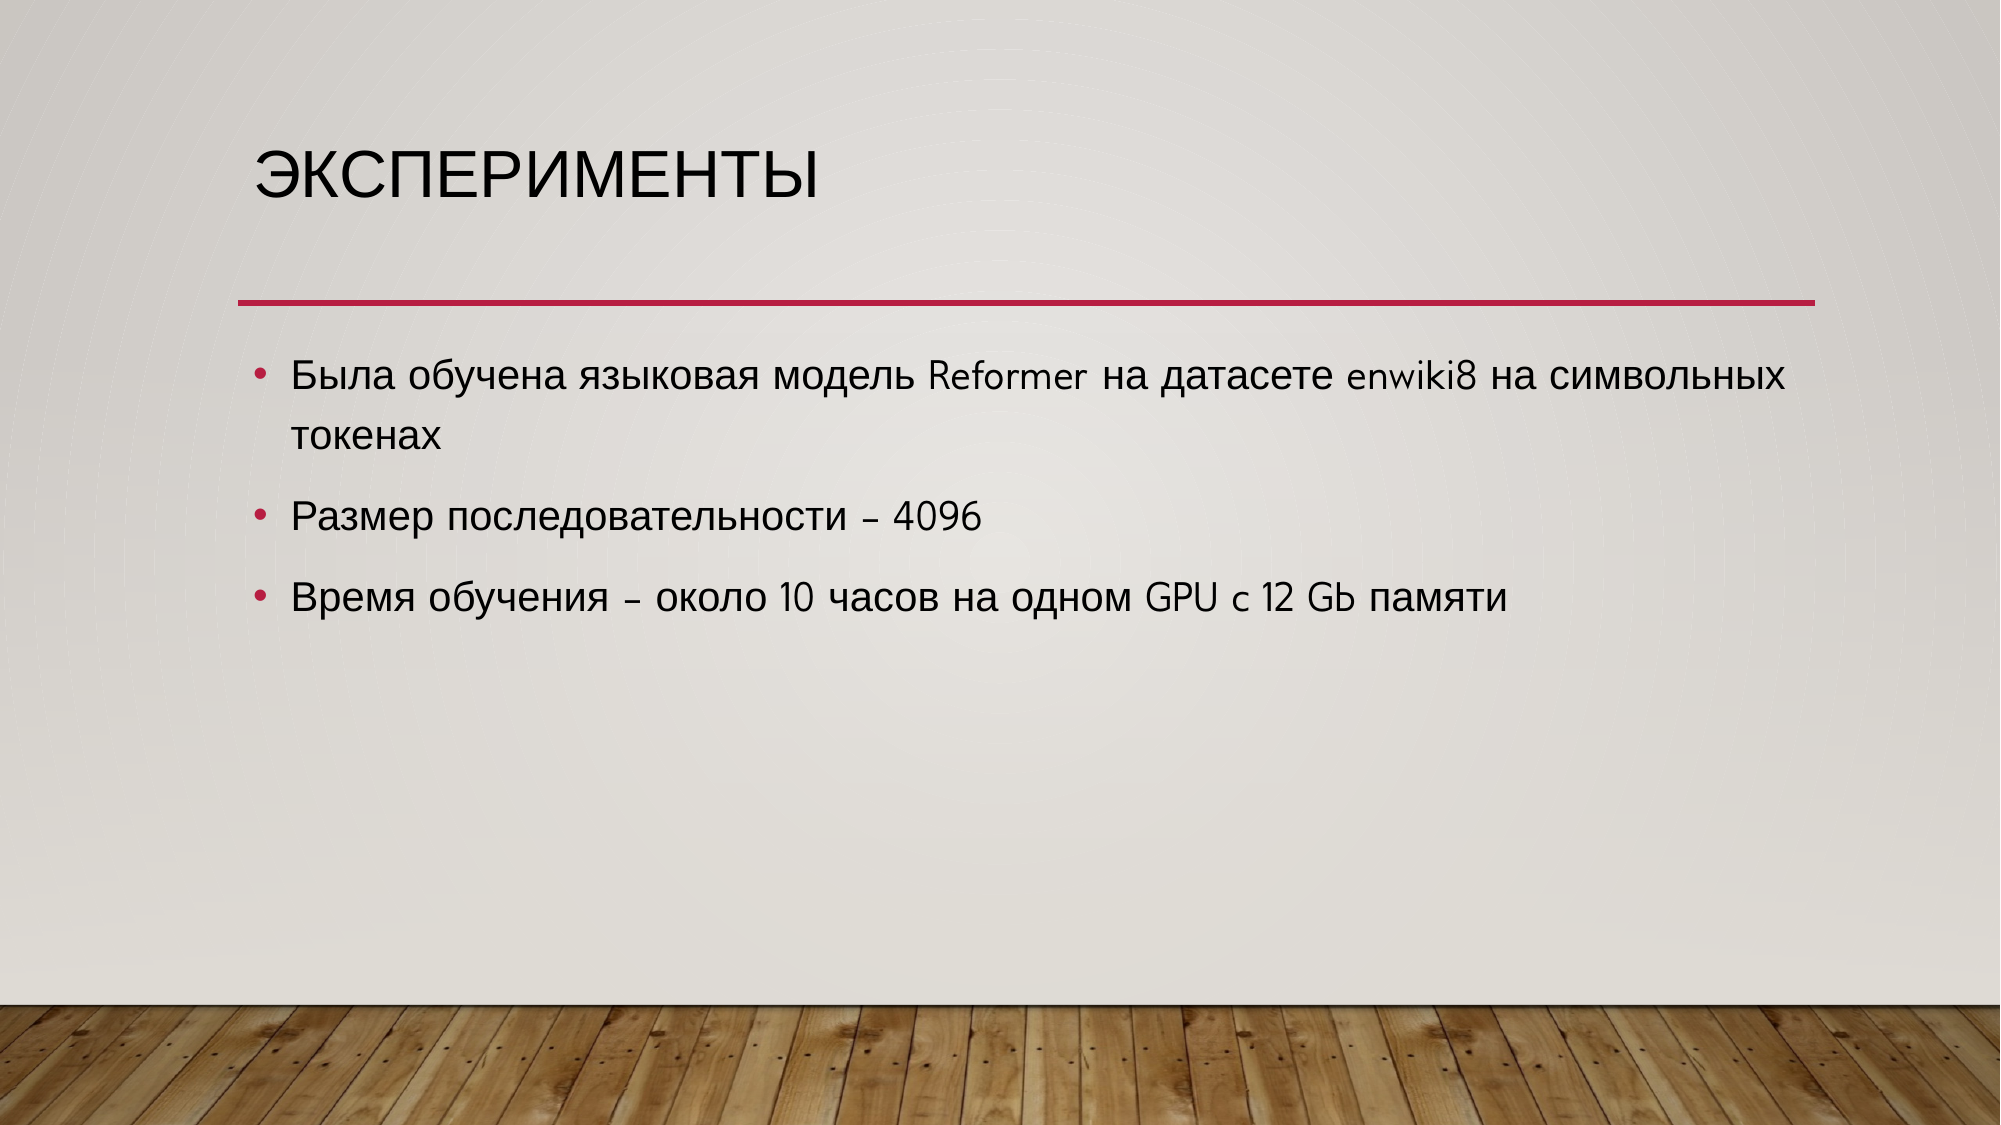

# Эксперименты
Была обучена языковая модель Reformer на датасете enwiki8 на символьных токенах
Размер последовательности – 4096
Время обучения – около 10 часов на одном GPU c 12 Gb памяти